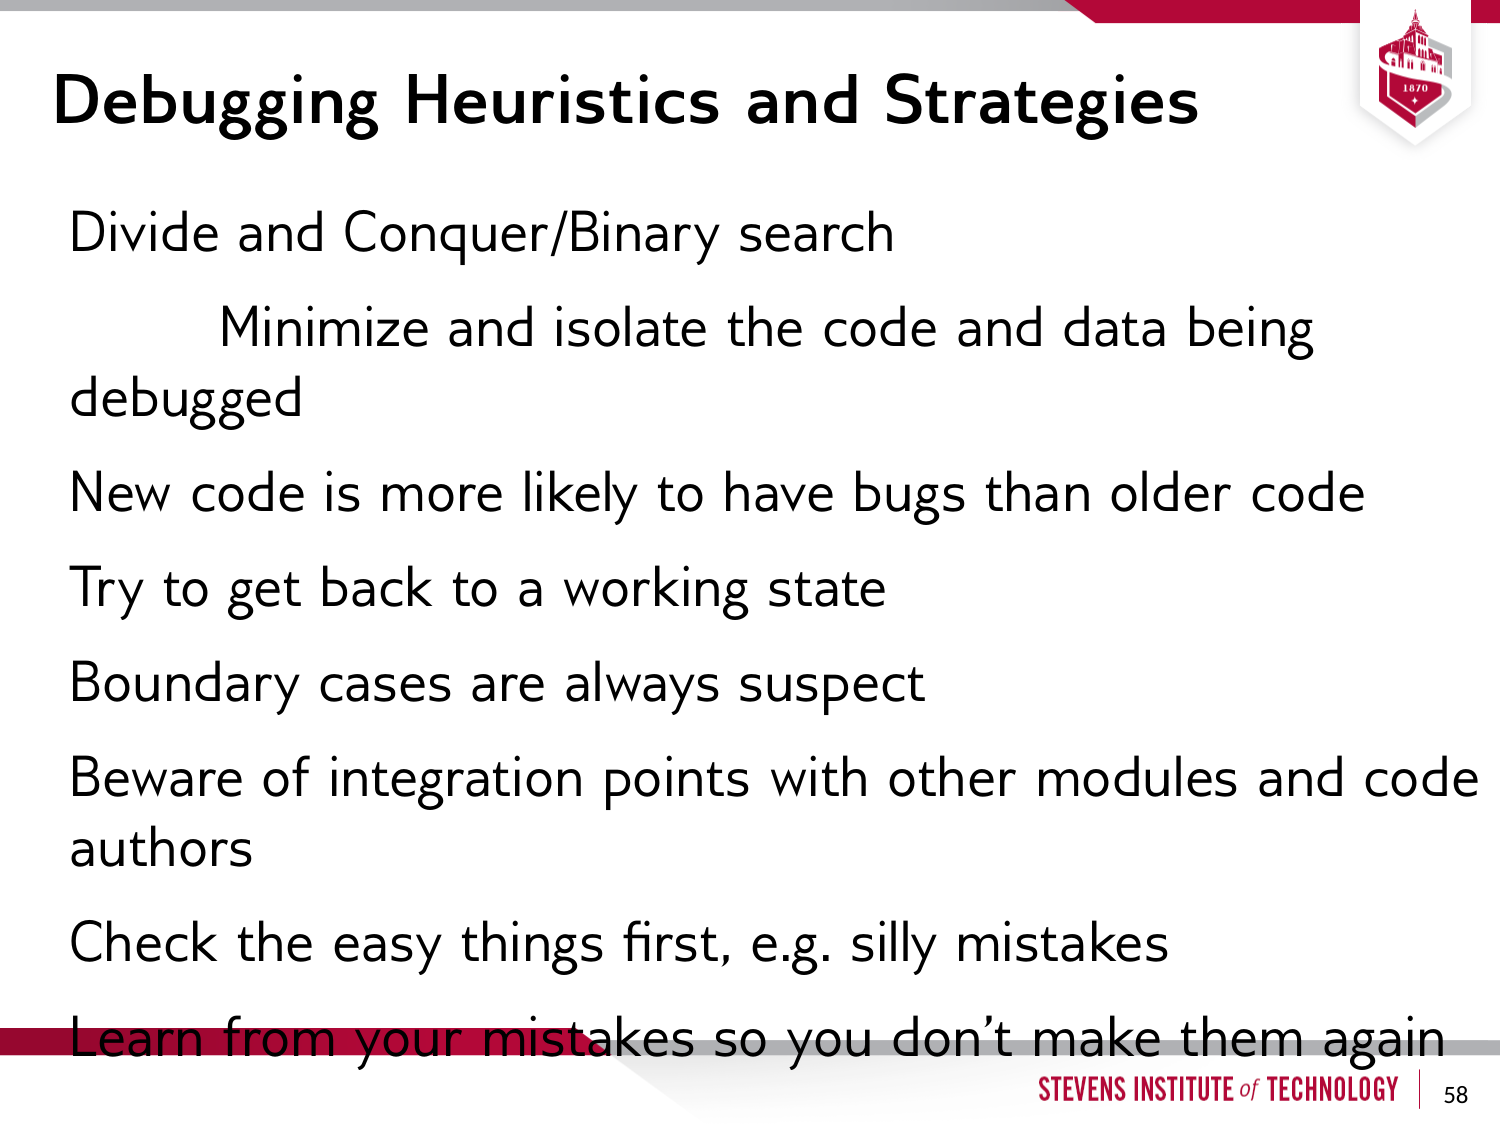

# Debugging Heuristics and Strategies
Divide and Conquer/Binary search
	Minimize and isolate the code and data being debugged
New code is more likely to have bugs than older code
Try to get back to a working state
Boundary cases are always suspect
Beware of integration points with other modules and code authors
Check the easy things first, e.g. silly mistakes
Learn from your mistakes so you don’t make them again

58